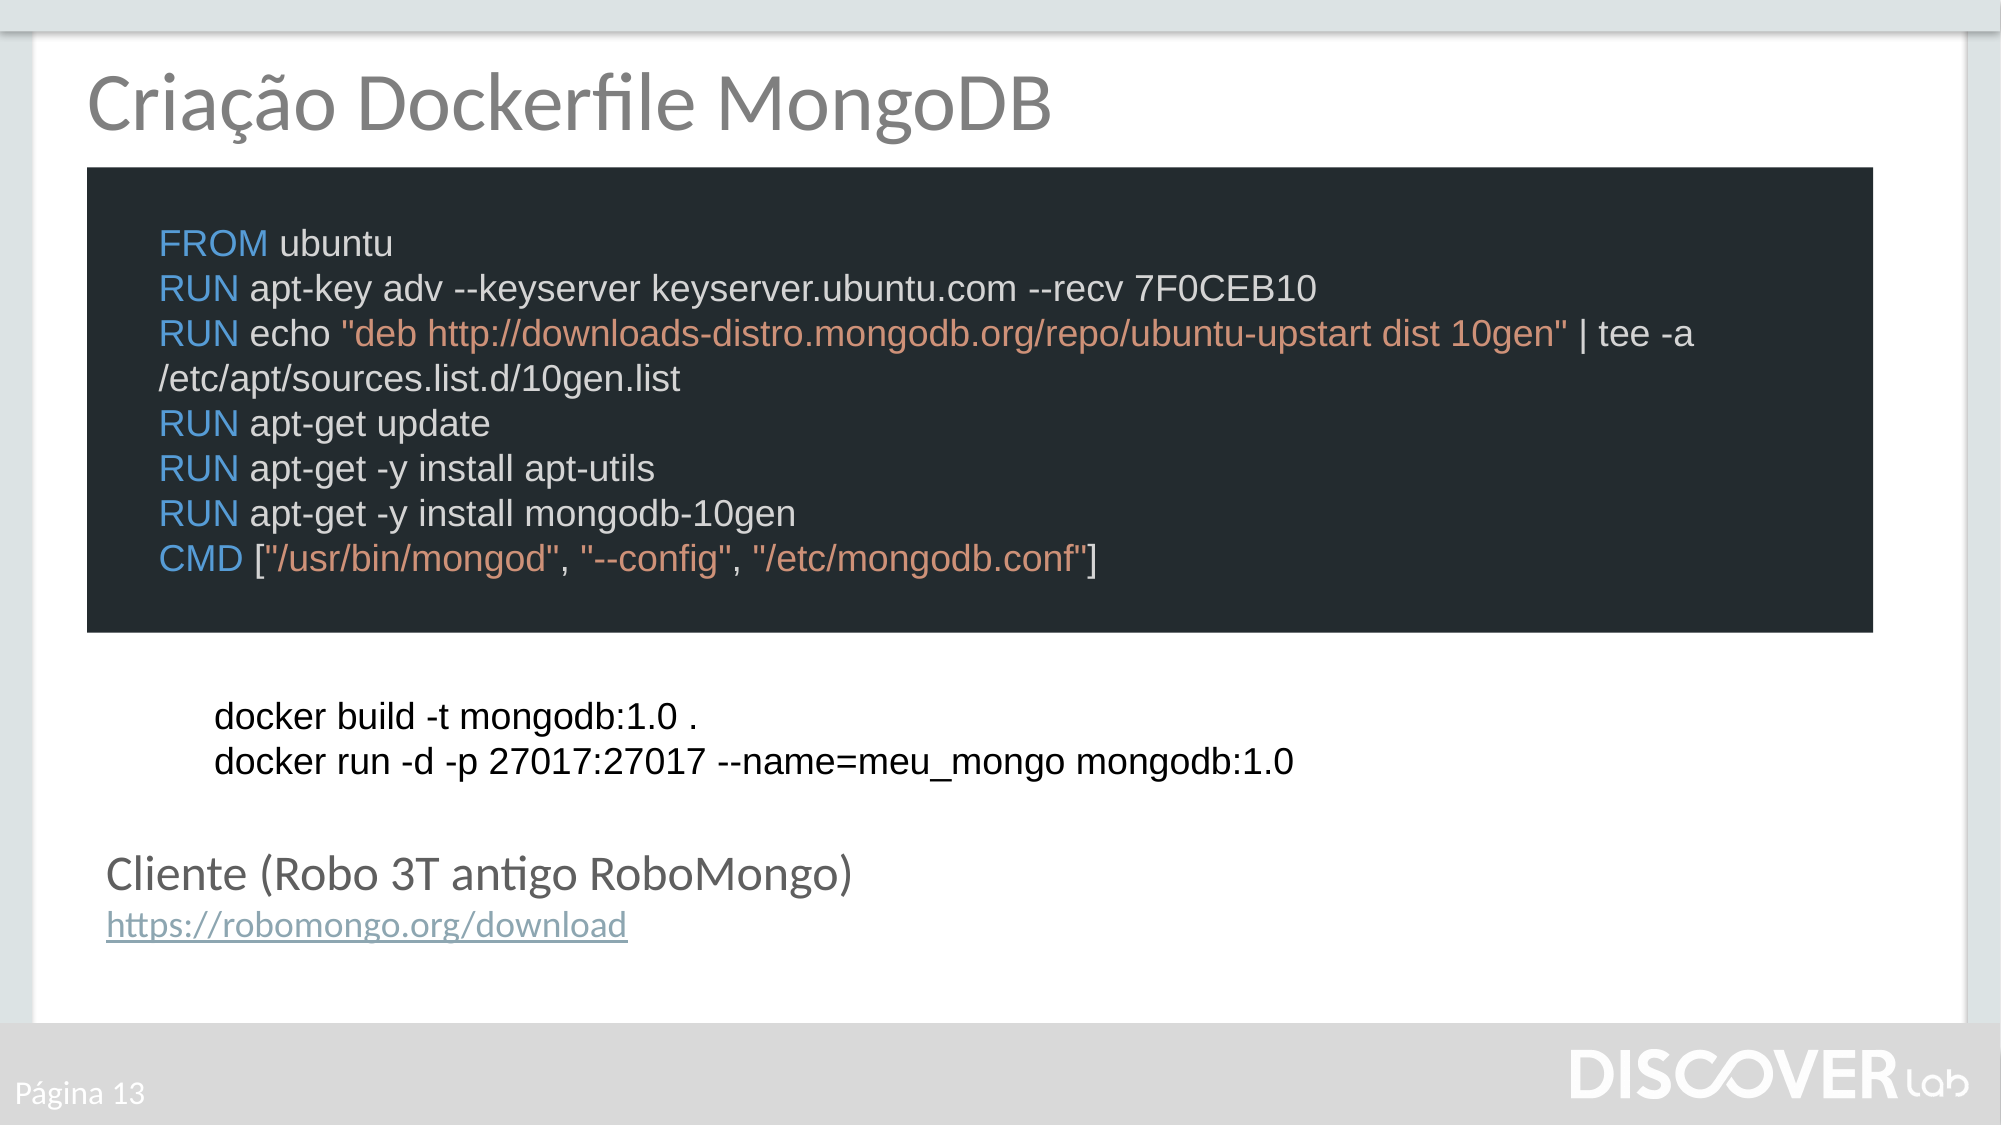

# Criação Dockerfile MongoDB

FROM ubuntu
RUN apt-key adv --keyserver keyserver.ubuntu.com --recv 7F0CEB10
RUN echo "deb http://downloads-distro.mongodb.org/repo/ubuntu-upstart dist 10gen" | tee -a /etc/apt/sources.list.d/10gen.list
RUN apt-get update
RUN apt-get -y install apt-utils
RUN apt-get -y install mongodb-10gen
CMD ["/usr/bin/mongod", "--config", "/etc/mongodb.conf"]
docker build -t mongodb:1.0 .
docker run -d -p 27017:27017 --name=meu_mongo mongodb:1.0
Cliente (Robo 3T antigo RoboMongo)
https://robomongo.org/download